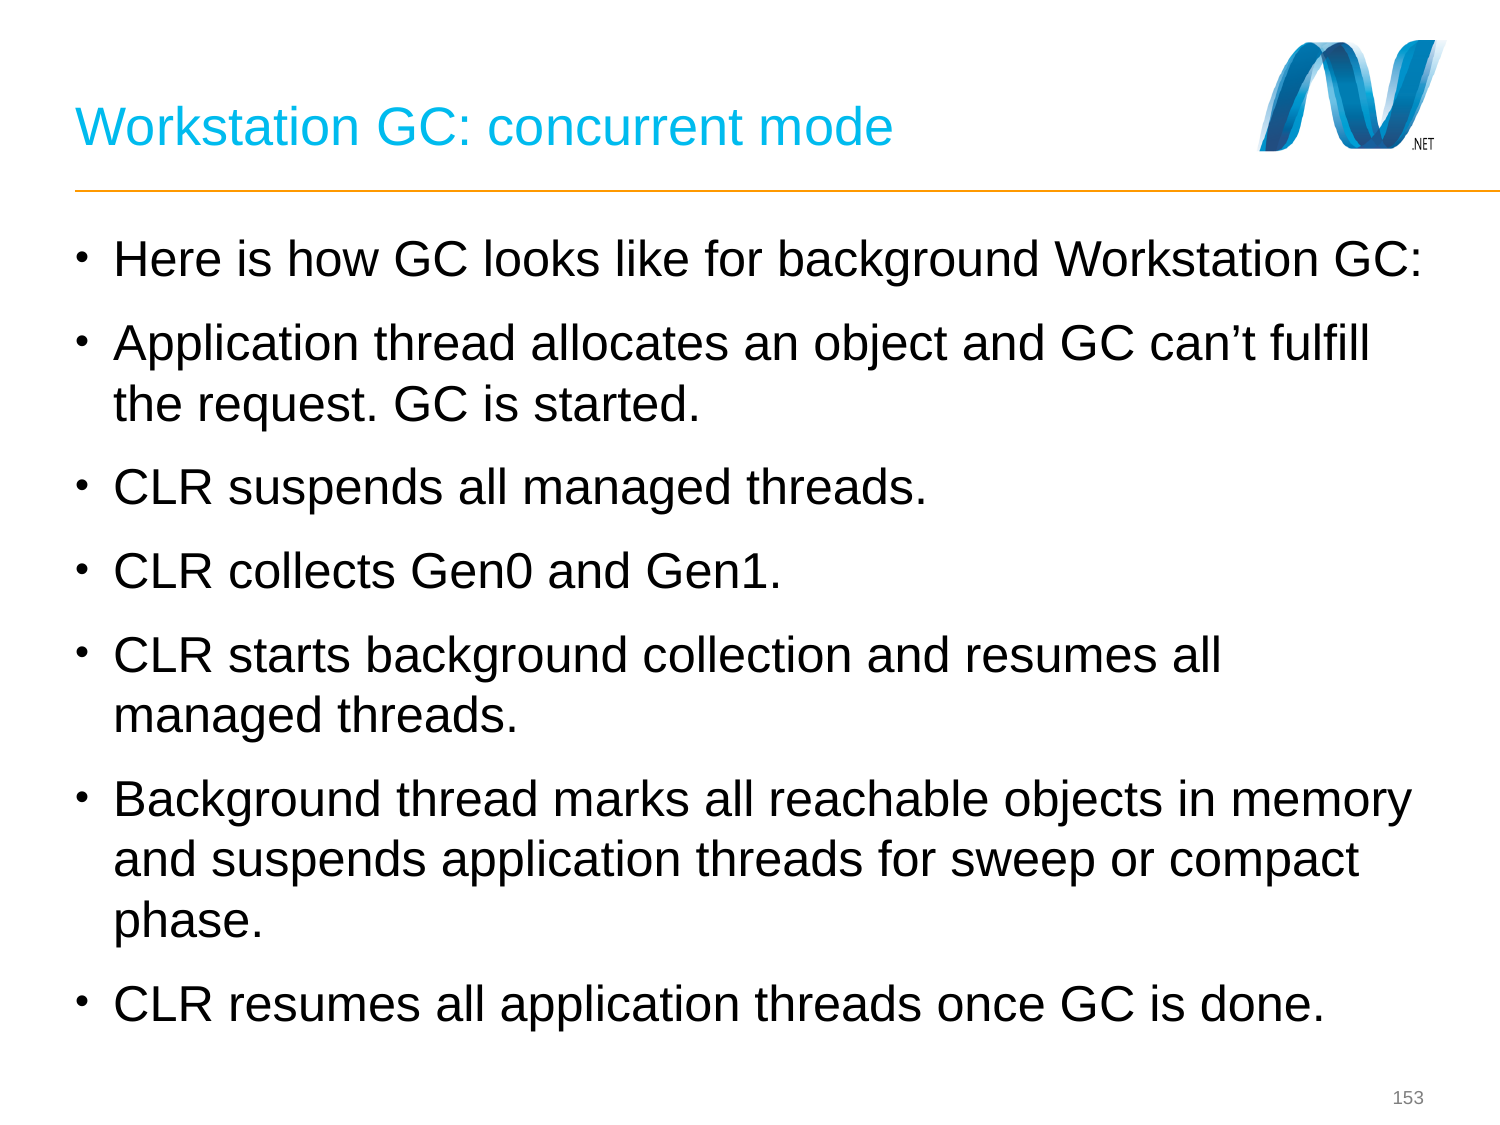

# Workstation GC: concurrent mode
Here is how GC looks like for background Workstation GC:
Application thread allocates an object and GC can’t fulfill the request. GC is started.
CLR suspends all managed threads.
CLR collects Gen0 and Gen1.
CLR starts background collection and resumes all managed threads.
Background thread marks all reachable objects in memory and suspends application threads for sweep or compact phase.
CLR resumes all application threads once GC is done.